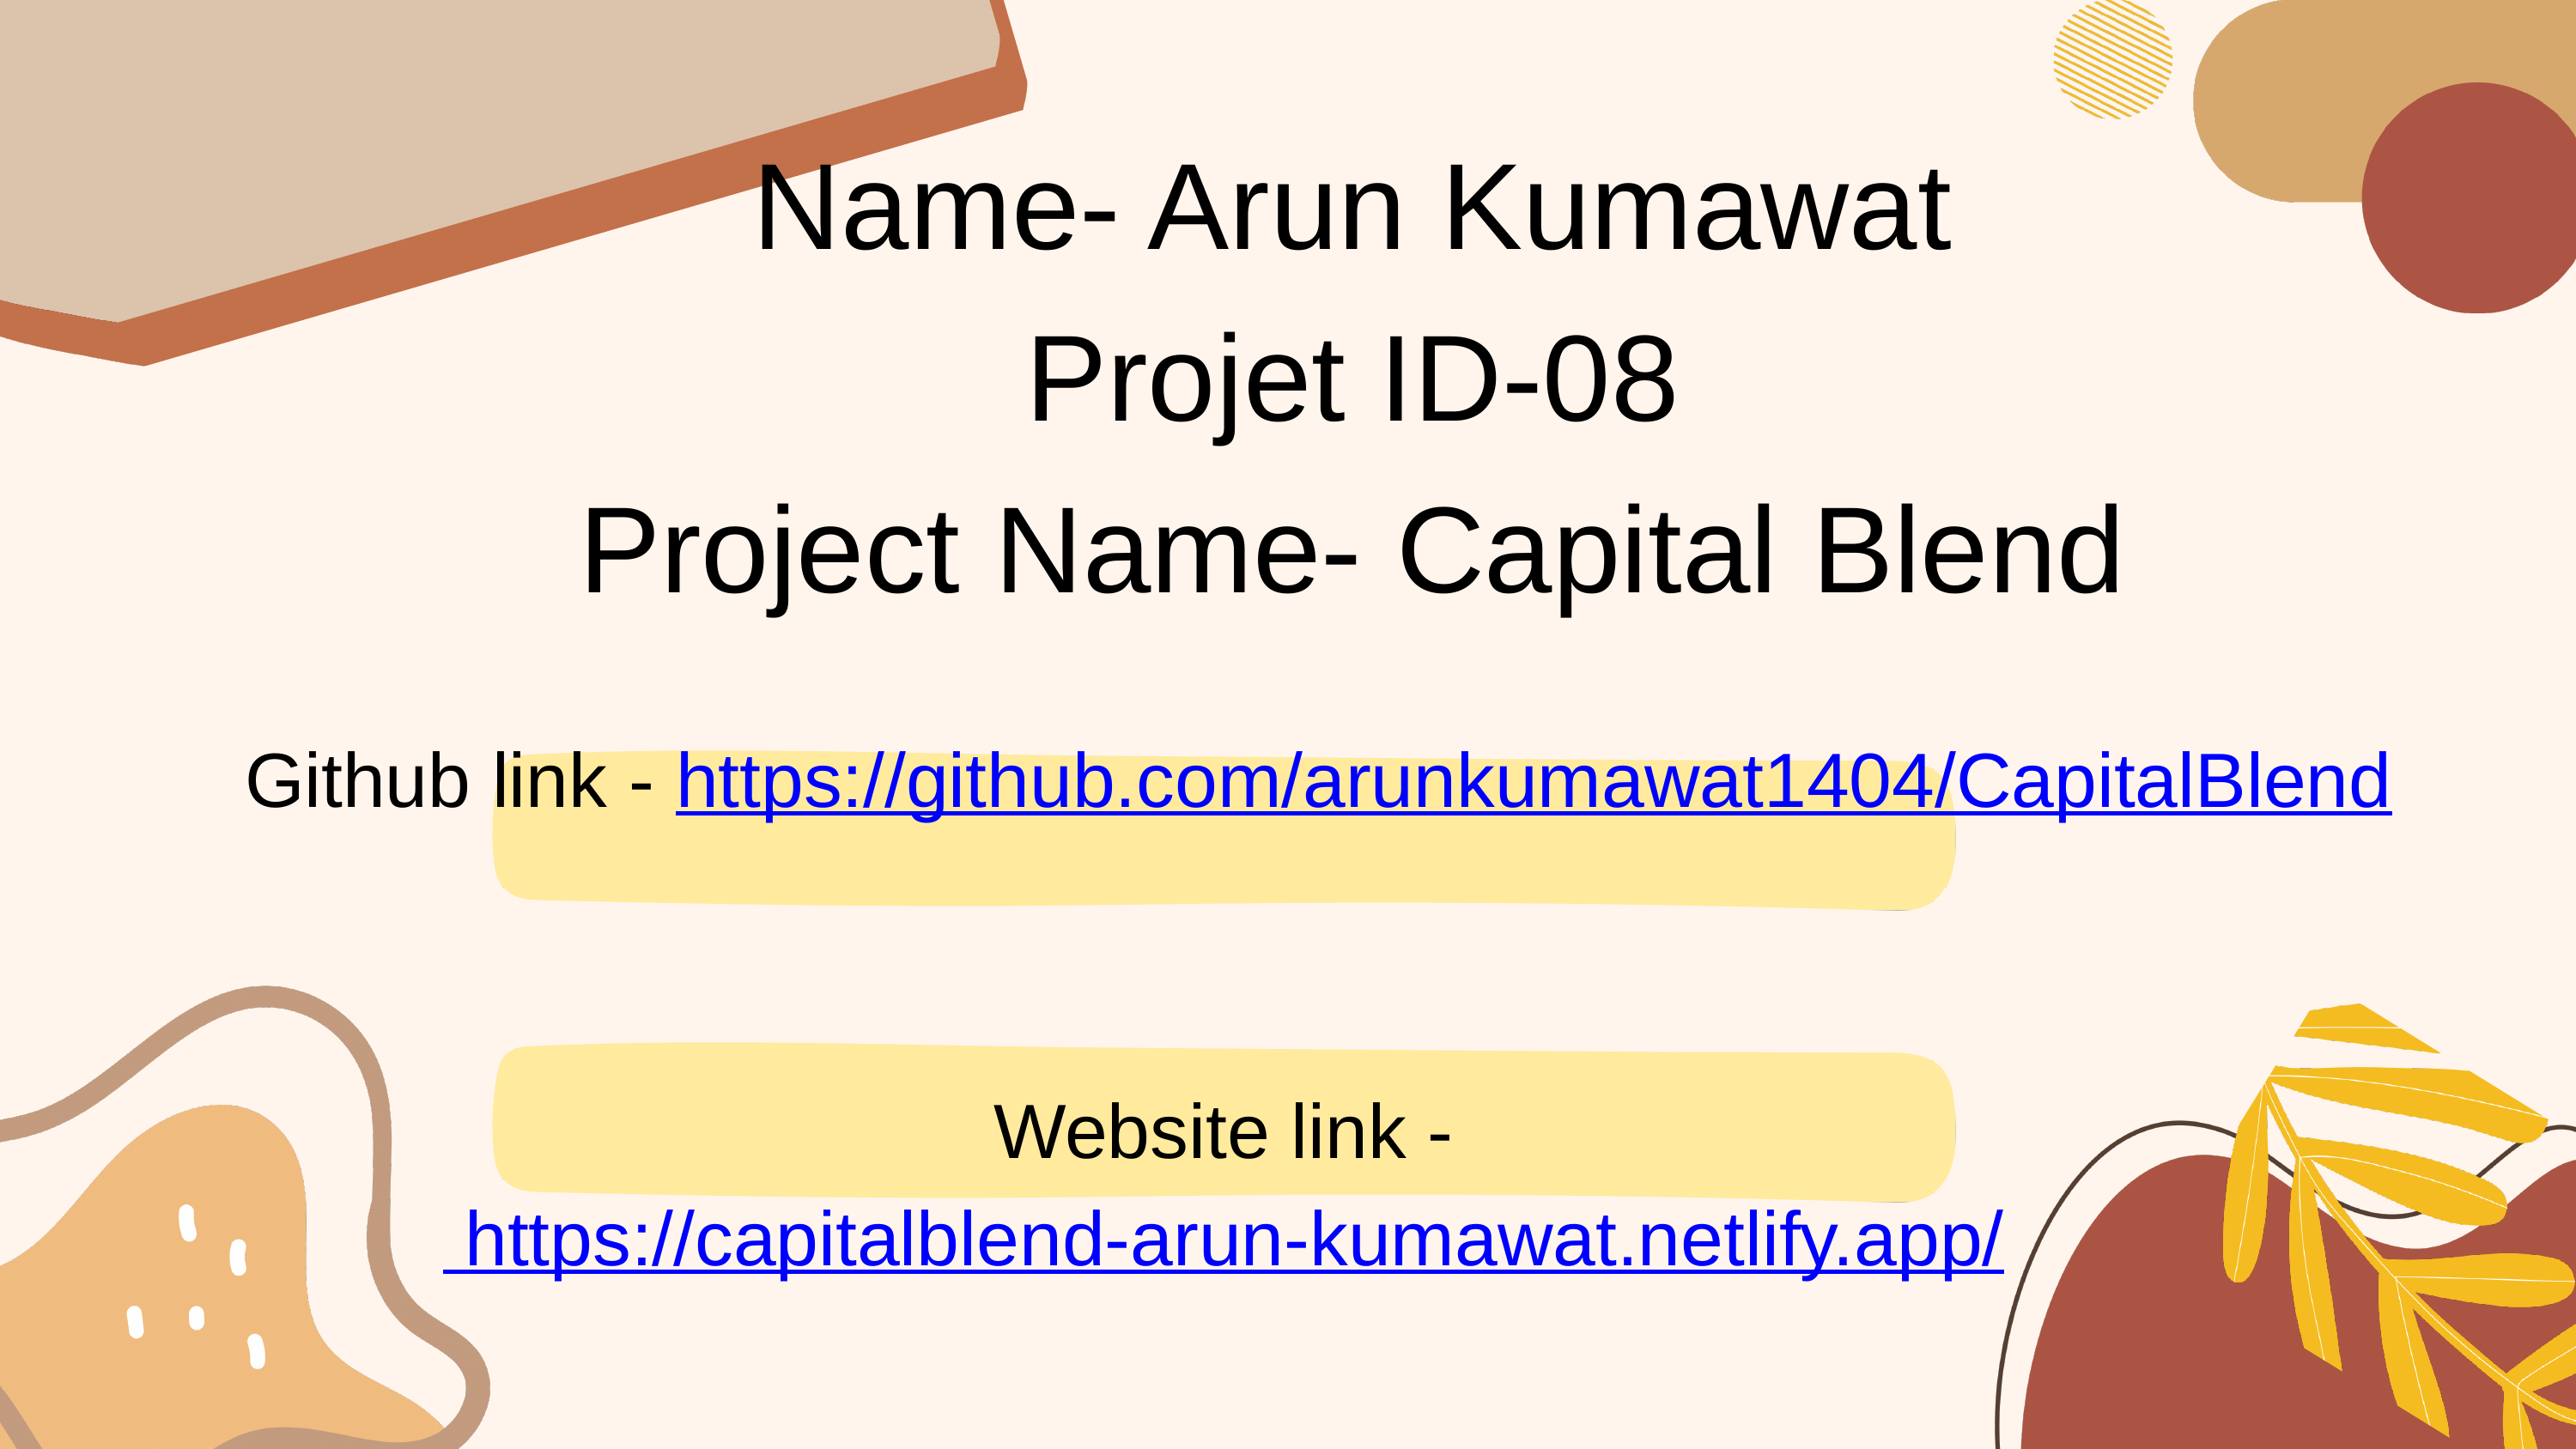

Name- Arun Kumawat
Projet ID-08
Project Name- Capital Blend
Github link - https://github.com/arunkumawat1404/CapitalBlend

Website link - https://capitalblend-arun-kumawat.netlify.app/